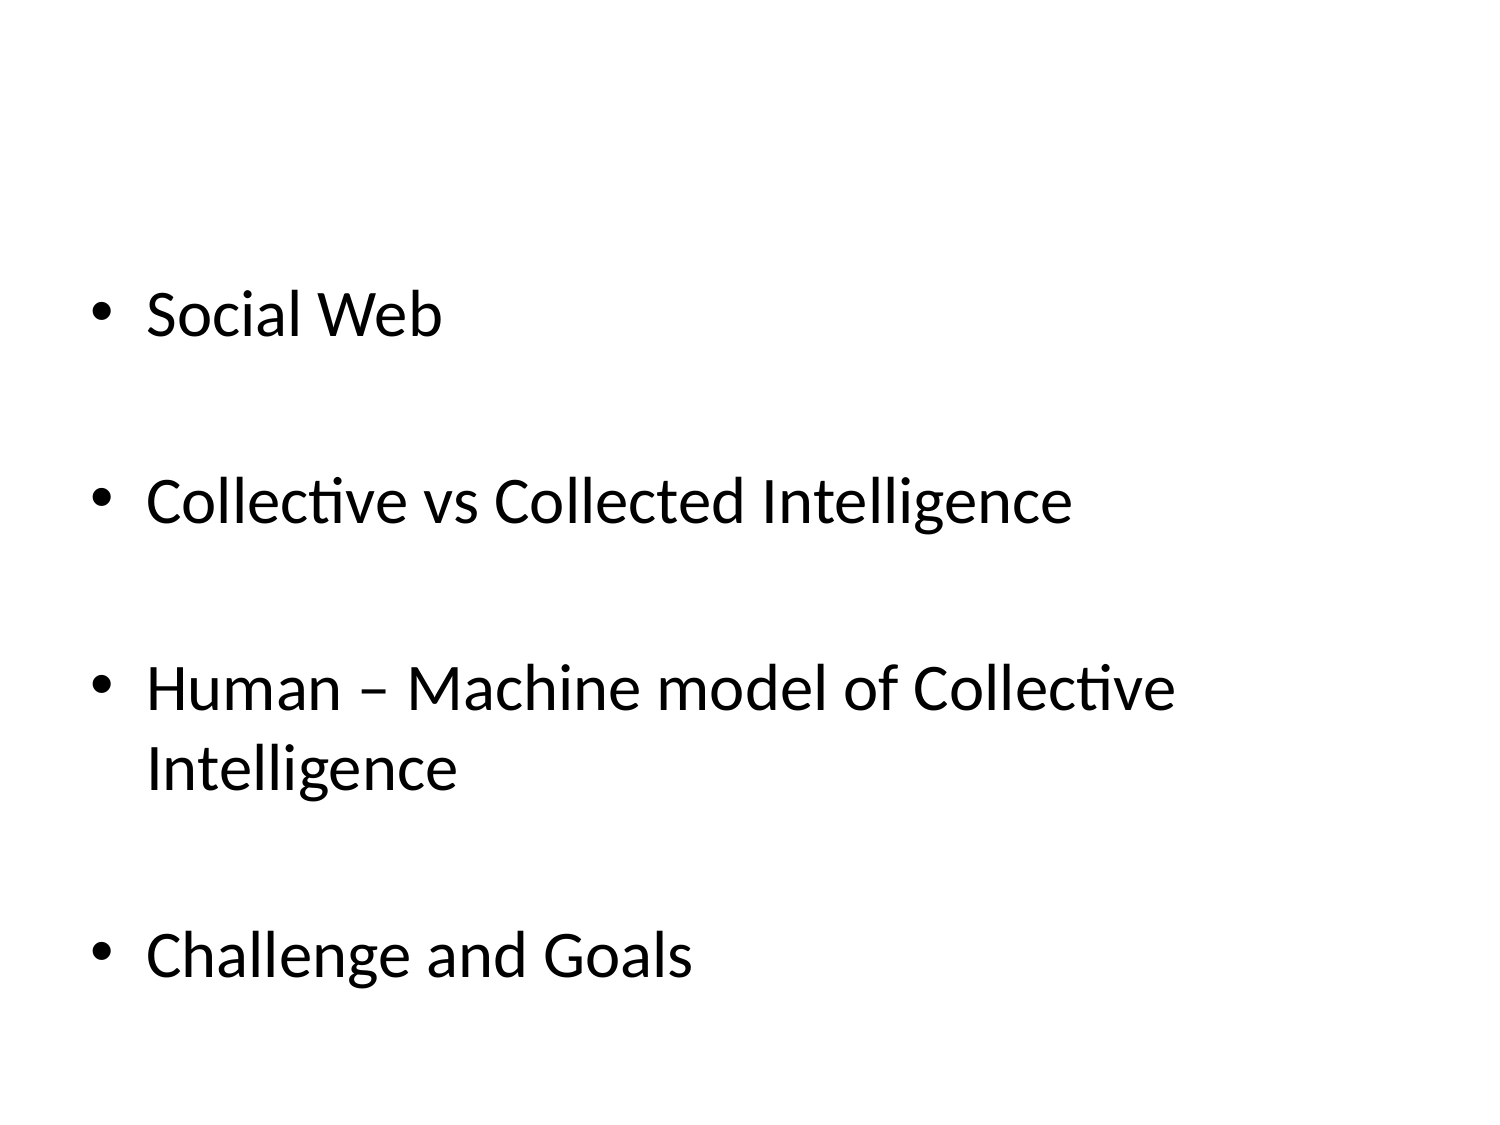

#
Social Web

Collective vs Collected Intelligence

Human – Machine model of Collective Intelligence

Challenge and Goals